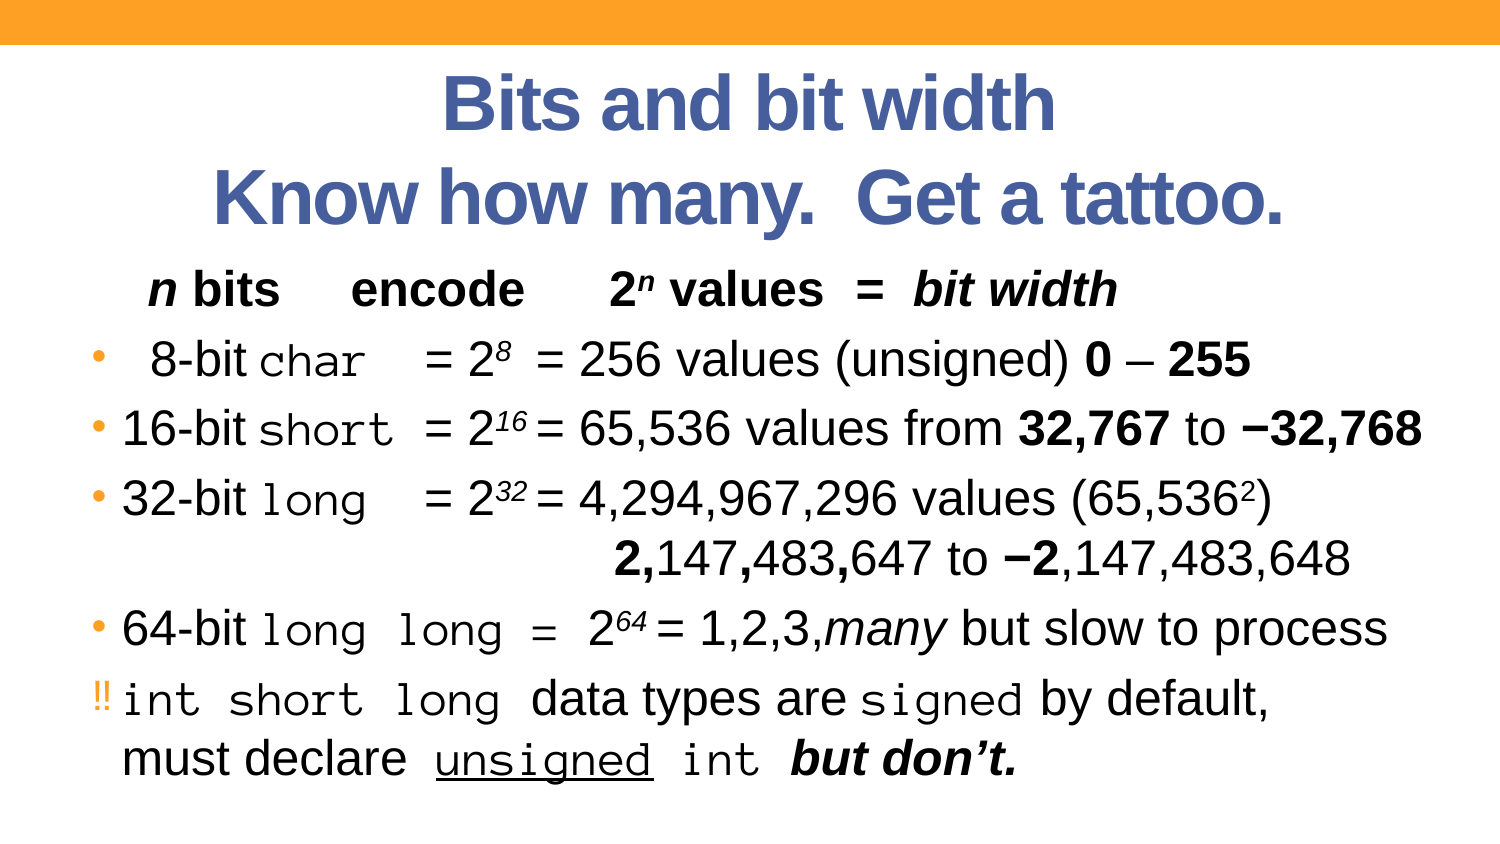

# Bits and bit width Know how many.  Get a tattoo.
    n bits     encode      2n values 	 =  bit width
  8-bit char  = 28   = 256 values (unsigned) 0 – 255
16-bit short = 216 = 65,536 values from 32,767 to −32,768
32-bit long  = 232 = 4,294,967,296 values (65,5362)
			   2,147,483,647 to −2,147,483,648
64-bit long long = 264 = 1,2,3,many but slow to process
int short long  data types are signed by default,
must declare  unsigned int but don’t.